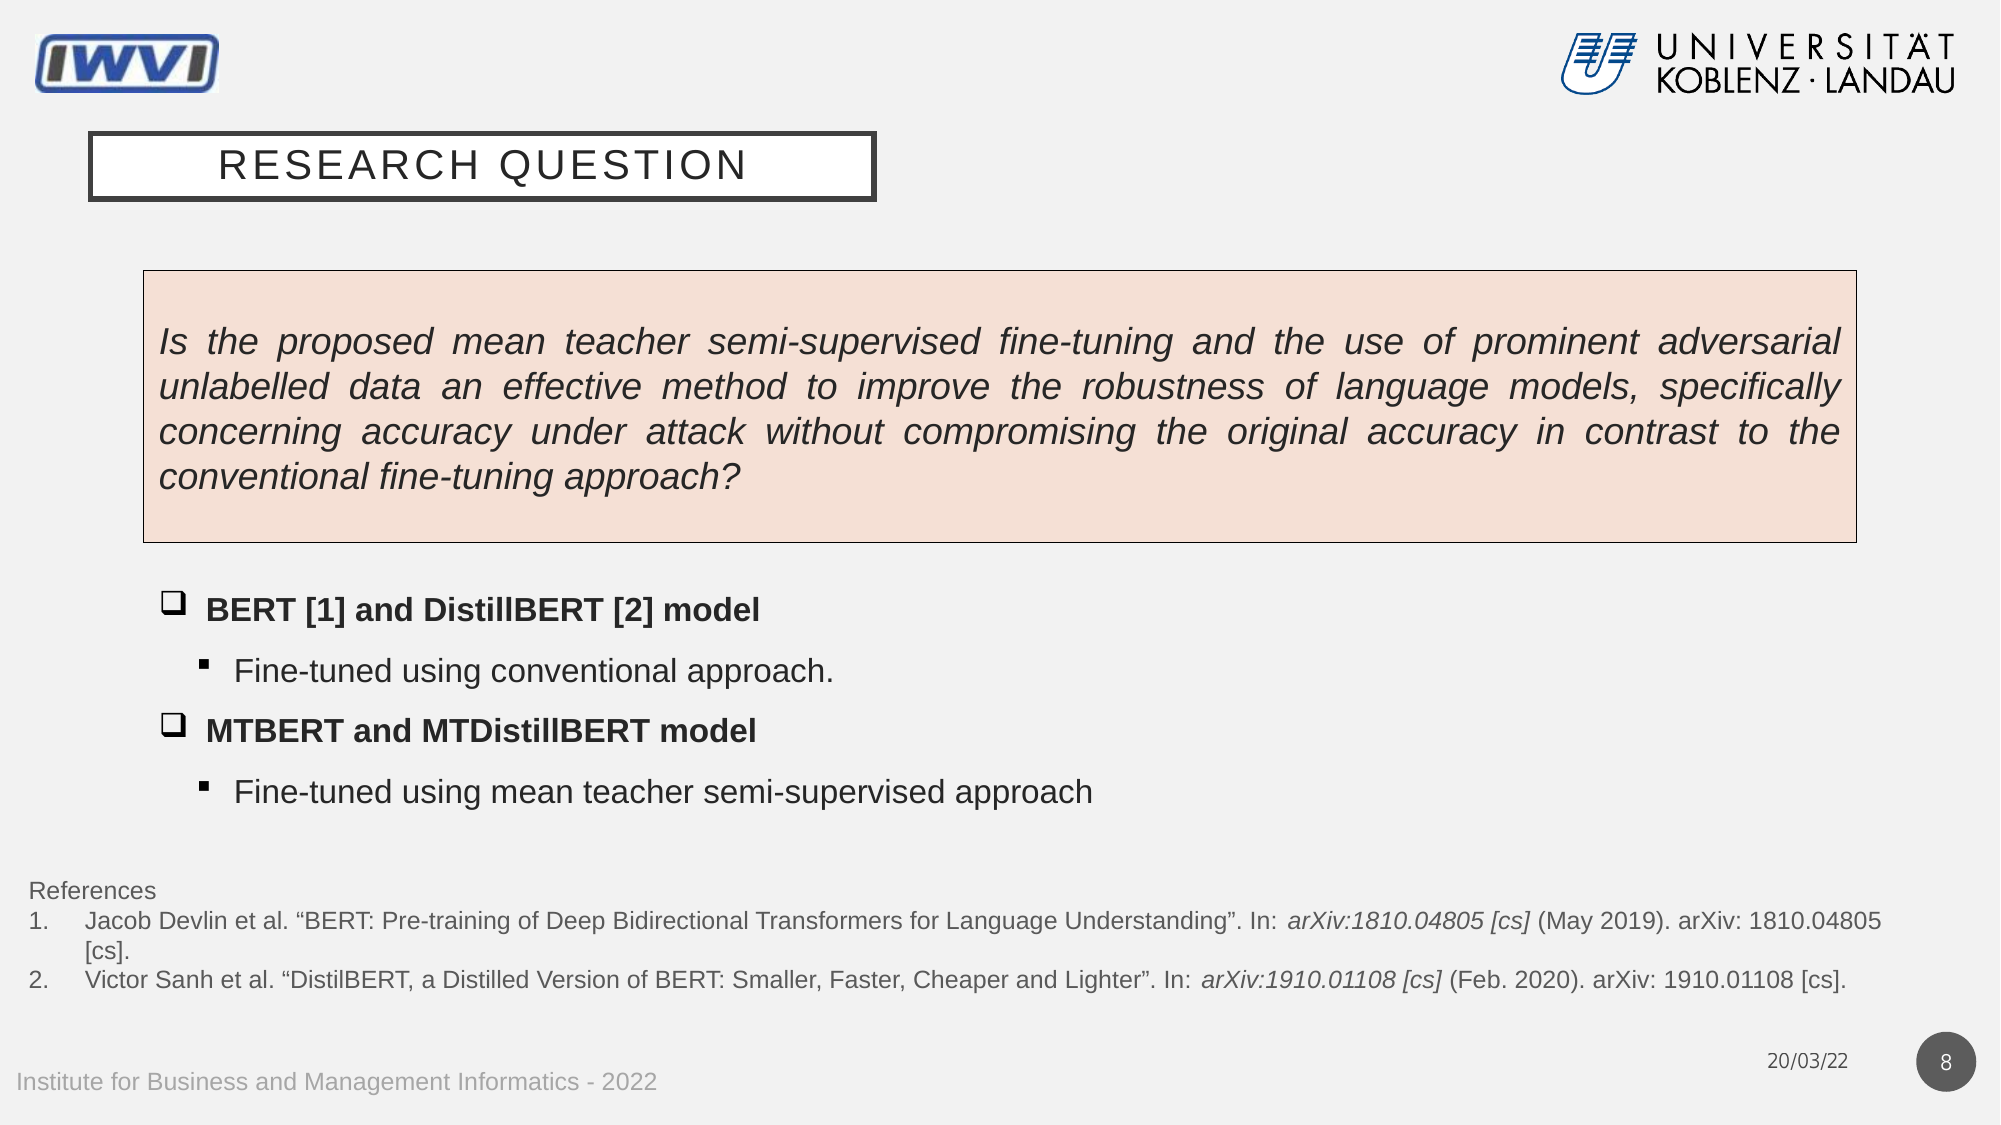

# Research question
Is the proposed mean teacher semi-supervised fine-tuning and the use of prominent adversarial unlabelled data an effective method to improve the robustness of language models, specifically concerning accuracy under attack without compromising the original accuracy in contrast to the conventional fine-tuning approach?
BERT [1] and DistillBERT [2] model
Fine-tuned using conventional approach.
MTBERT and MTDistillBERT model
Fine-tuned using mean teacher semi-supervised approach
References
Jacob Devlin et al. “BERT: Pre-training of Deep Bidirectional Transformers for Language Understanding”. In: arXiv:1810.04805 [cs] (May 2019). arXiv: 1810.04805 [cs].
Victor Sanh et al. “DistilBERT, a Distilled Version of BERT: Smaller, Faster, Cheaper and Lighter”. In: arXiv:1910.01108 [cs] (Feb. 2020). arXiv: 1910.01108 [cs].

8
20/03/22